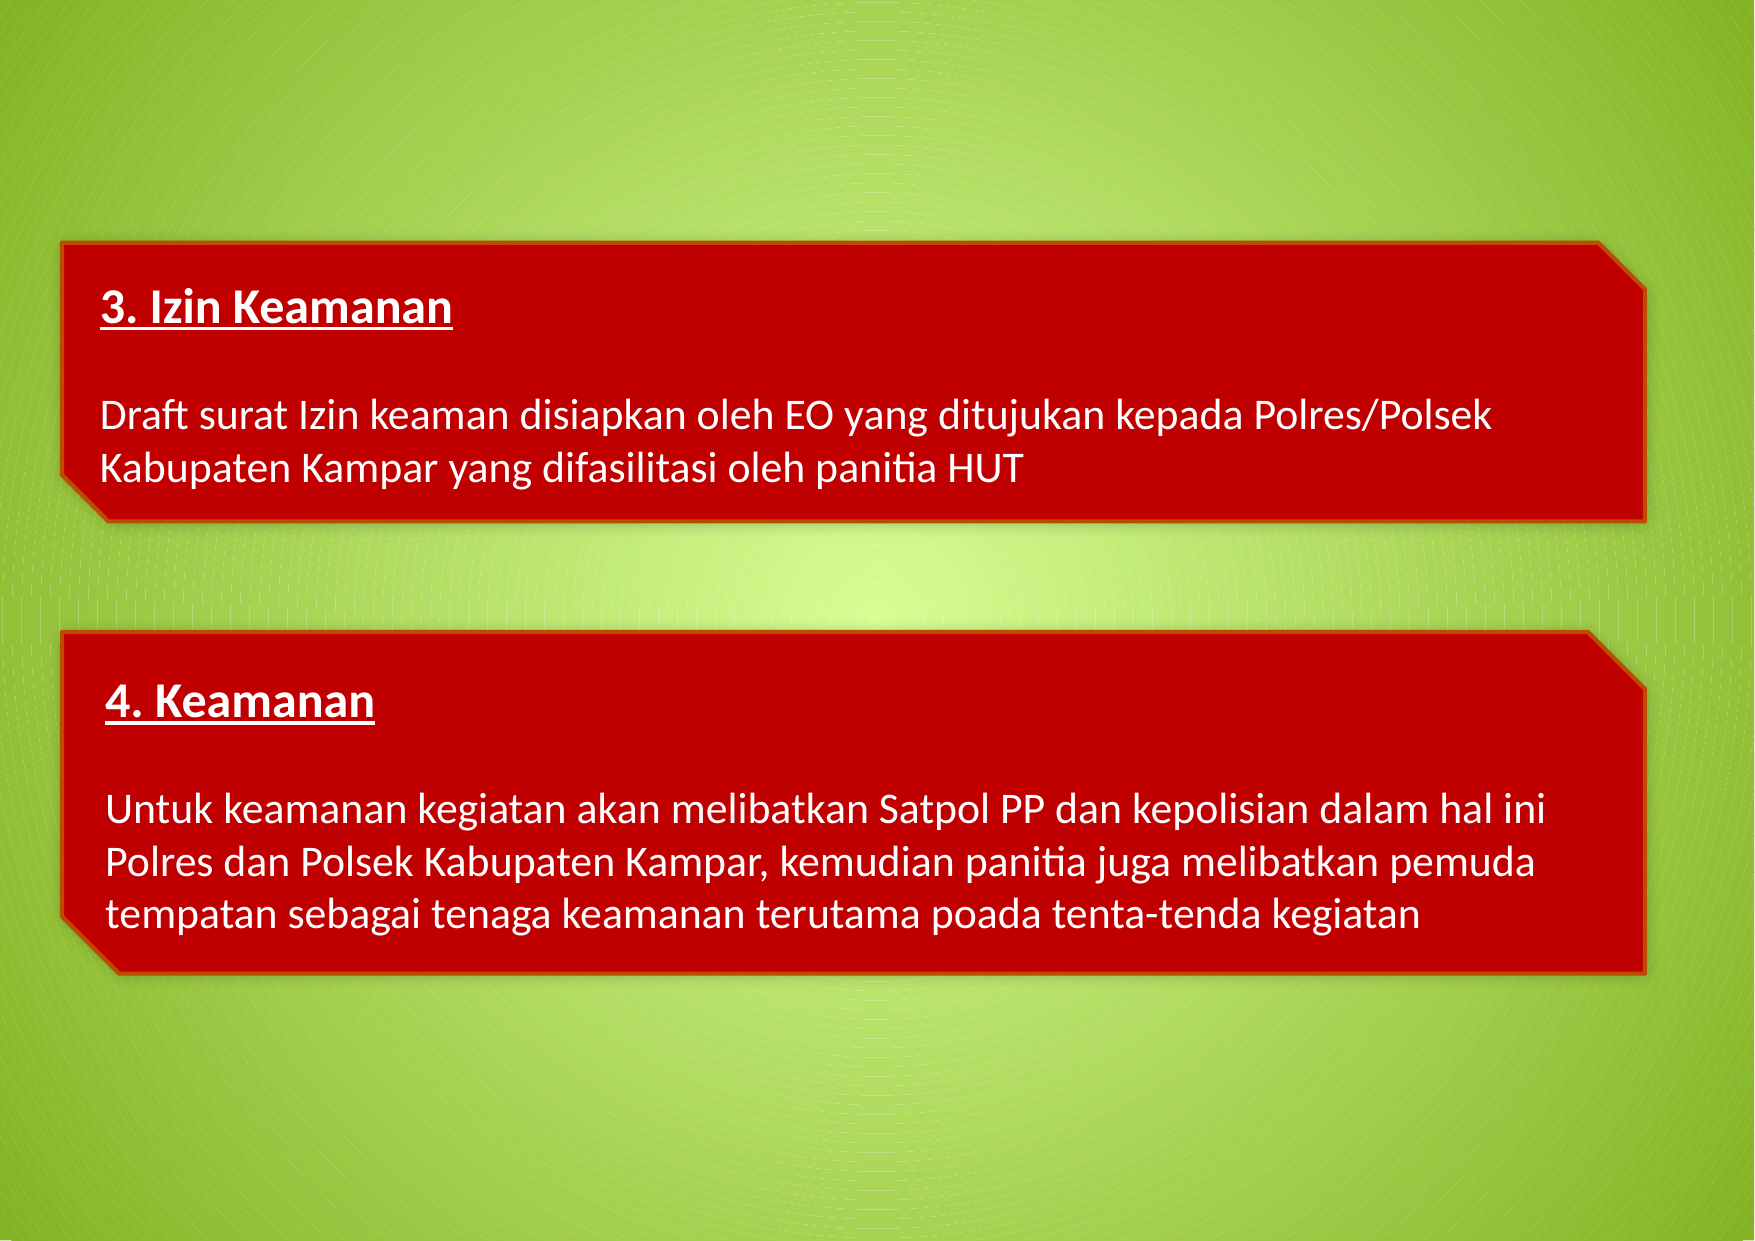

3. Izin Keamanan

Draft surat Izin keaman disiapkan oleh EO yang ditujukan kepada Polres/Polsek Kabupaten Kampar yang difasilitasi oleh panitia HUT
4. Keamanan

Untuk keamanan kegiatan akan melibatkan Satpol PP dan kepolisian dalam hal ini Polres dan Polsek Kabupaten Kampar, kemudian panitia juga melibatkan pemuda tempatan sebagai tenaga keamanan terutama poada tenta-tenda kegiatan